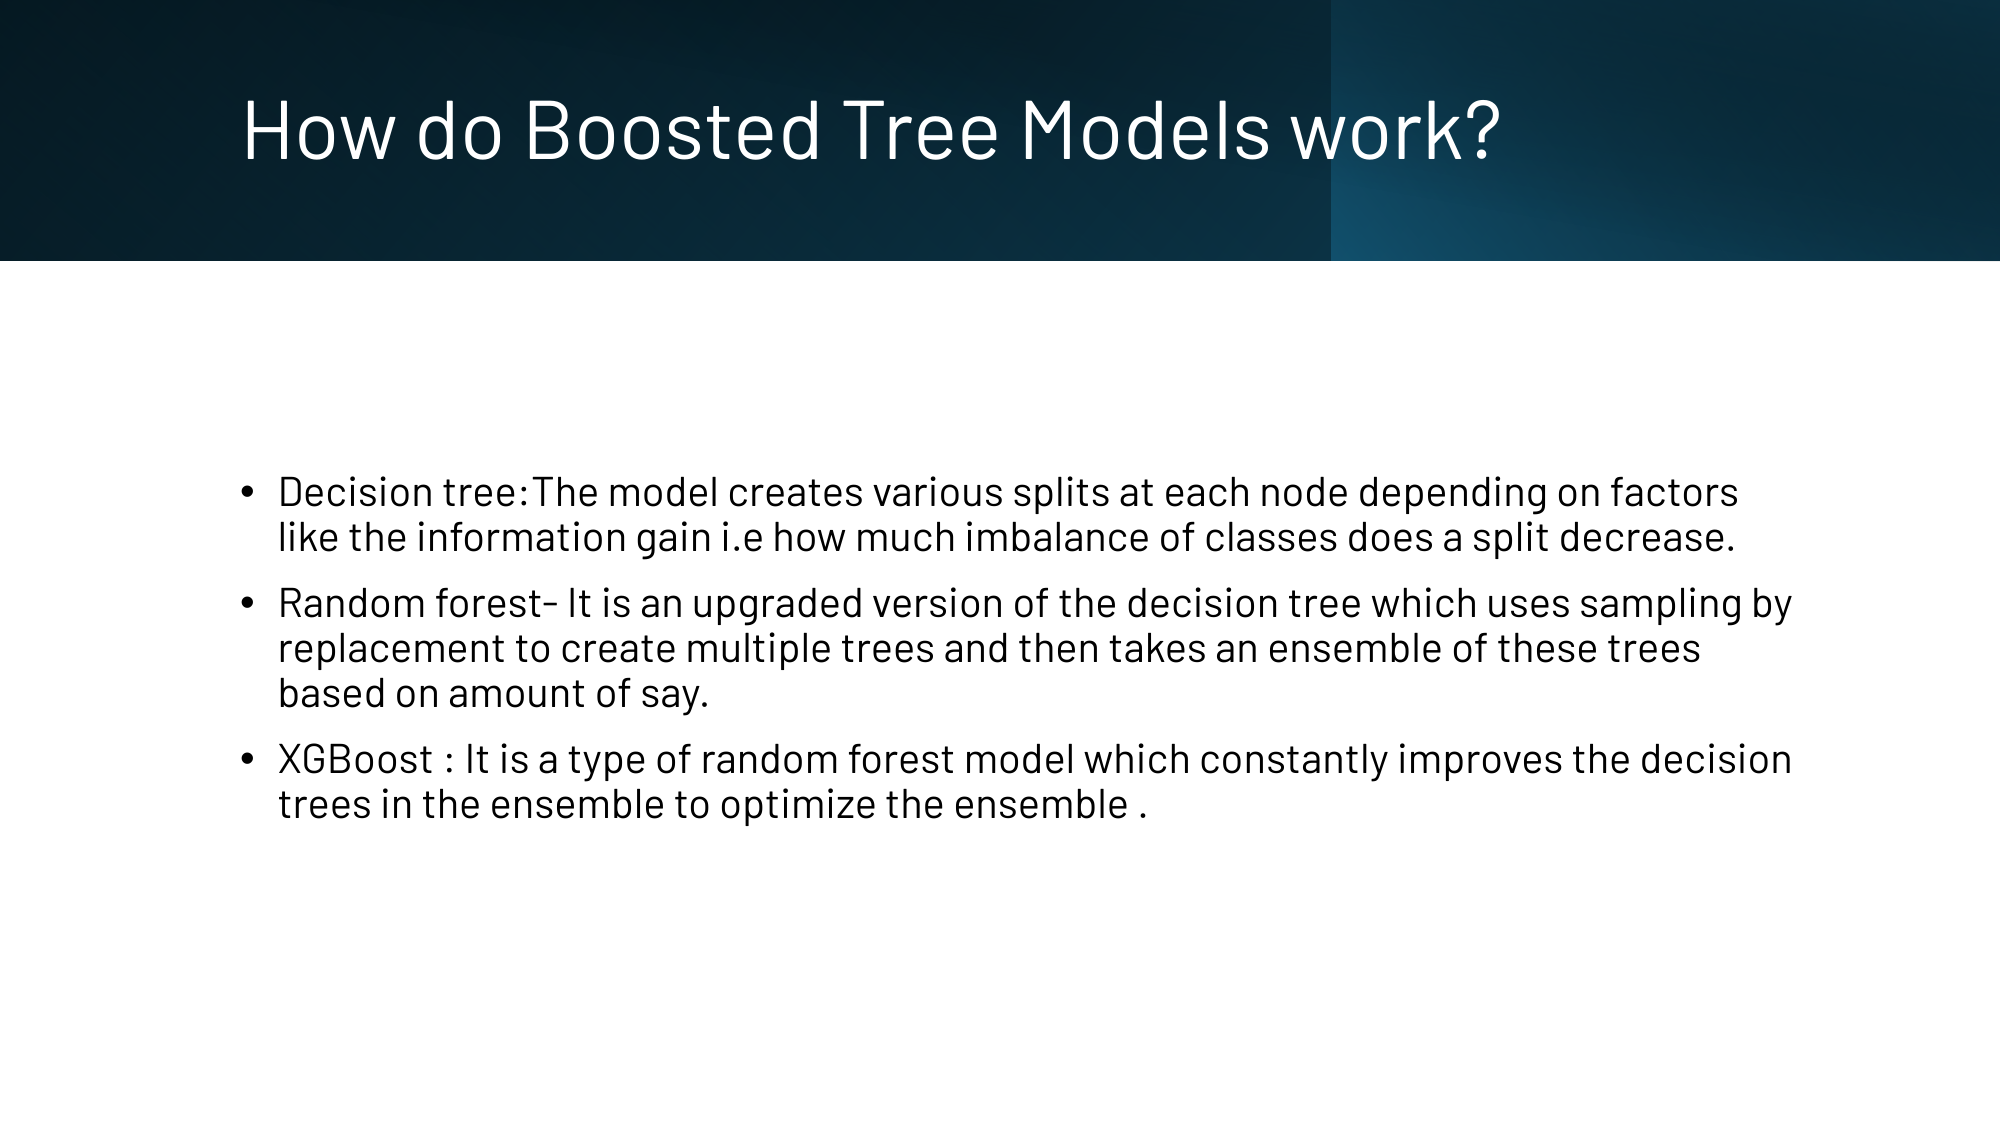

# How do Boosted Tree Models work?
Decision tree:The model creates various splits at each node depending on factors like the information gain i.e how much imbalance of classes does a split decrease.
Random forest- It is an upgraded version of the decision tree which uses sampling by replacement to create multiple trees and then takes an ensemble of these trees based on amount of say.
XGBoost : It is a type of random forest model which constantly improves the decision trees in the ensemble to optimize the ensemble .